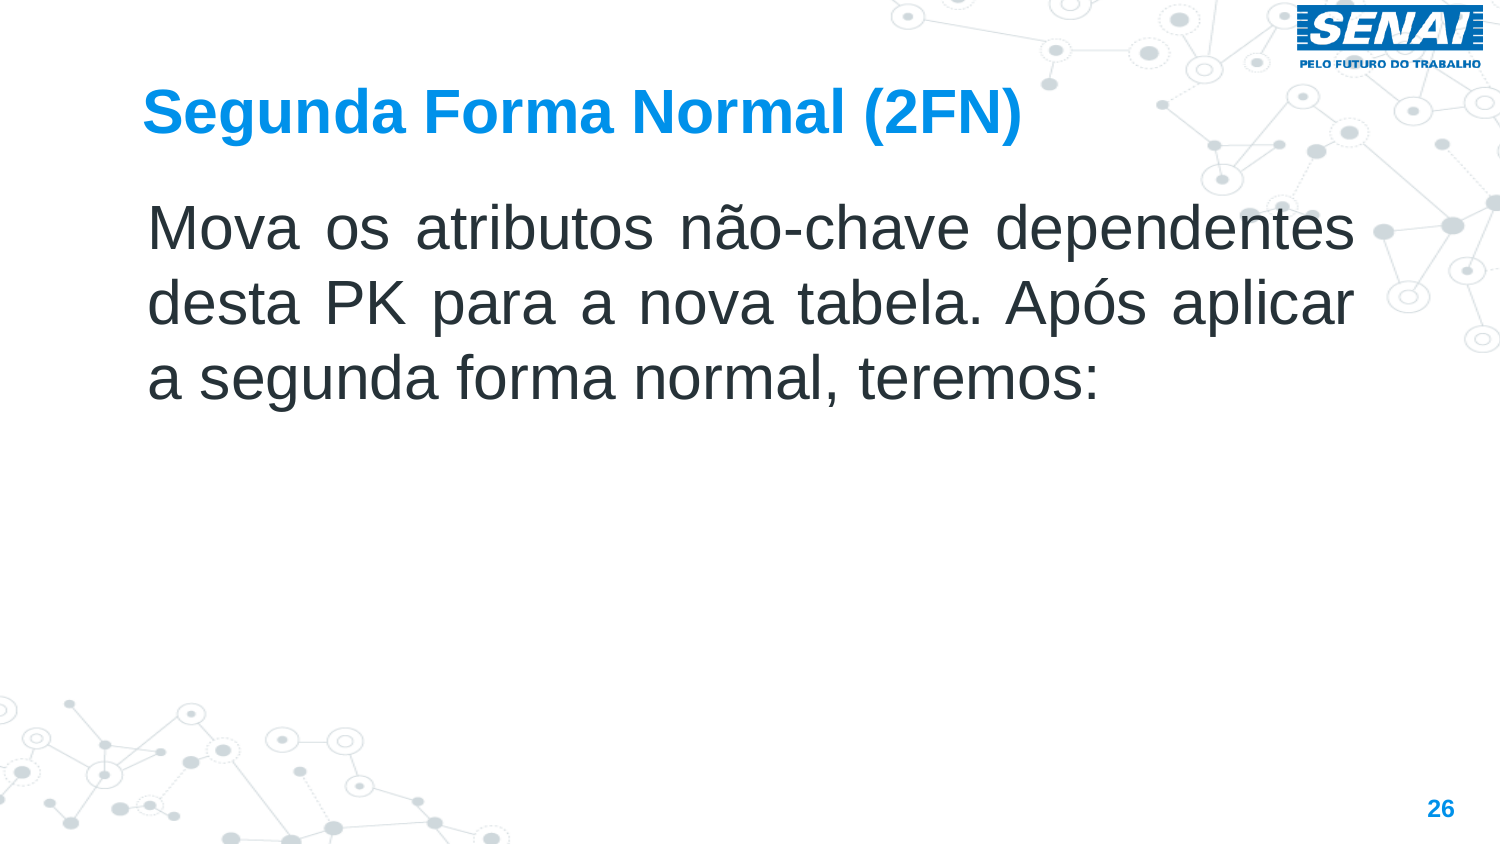

# Segunda Forma Normal (2FN)
Mova os atributos não-chave dependentes desta PK para a nova tabela. Após aplicar a segunda forma normal, teremos:
26